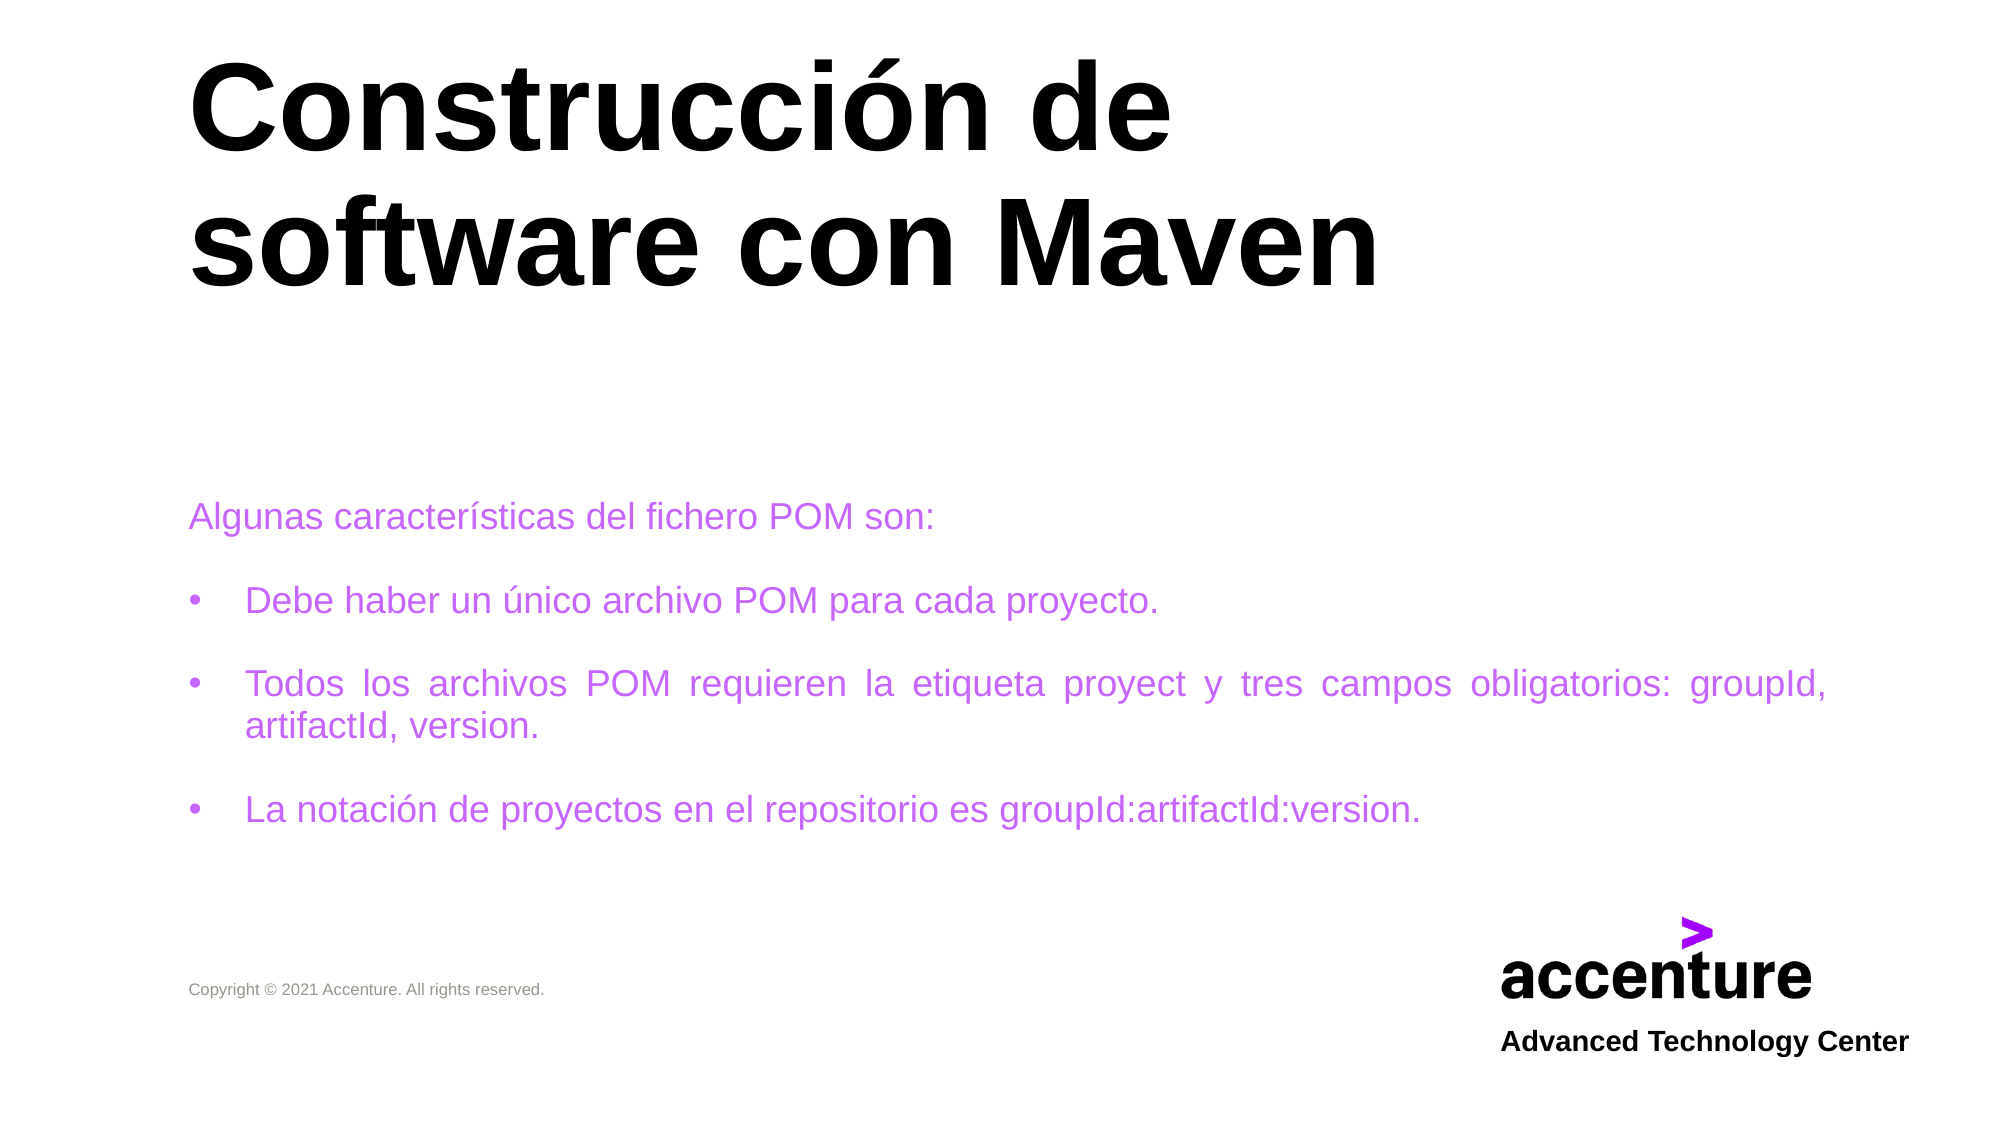

# Construcción de software con Maven
Algunas características del fichero POM son:

Debe haber un único archivo POM para cada proyecto.

Todos los archivos POM requieren la etiqueta proyect y tres campos obligatorios: groupId, artifactId, version.

La notación de proyectos en el repositorio es groupId:artifactId:version.